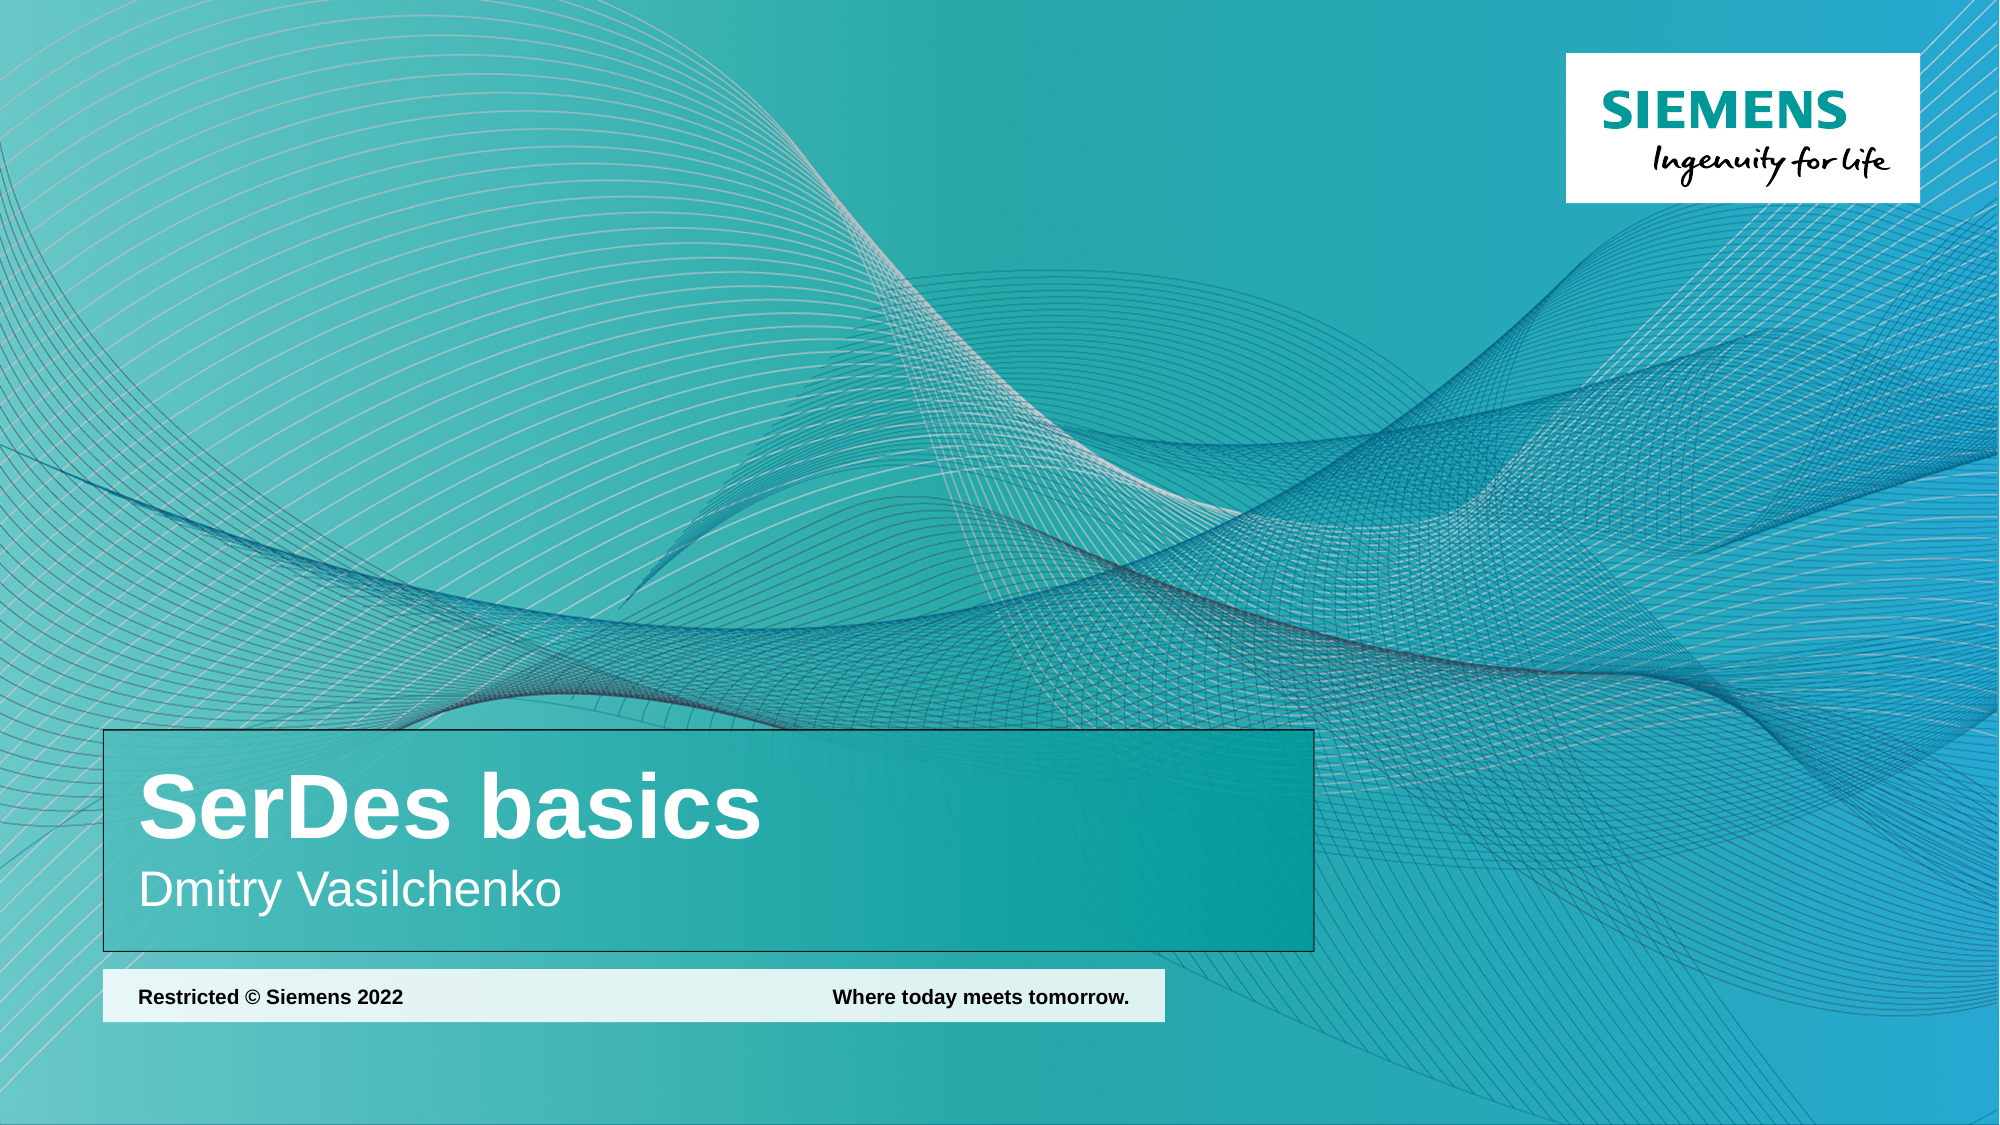

# SerDes basics Dmitry Vasilchenko
Where today meets tomorrow.
Restricted © Siemens 2022